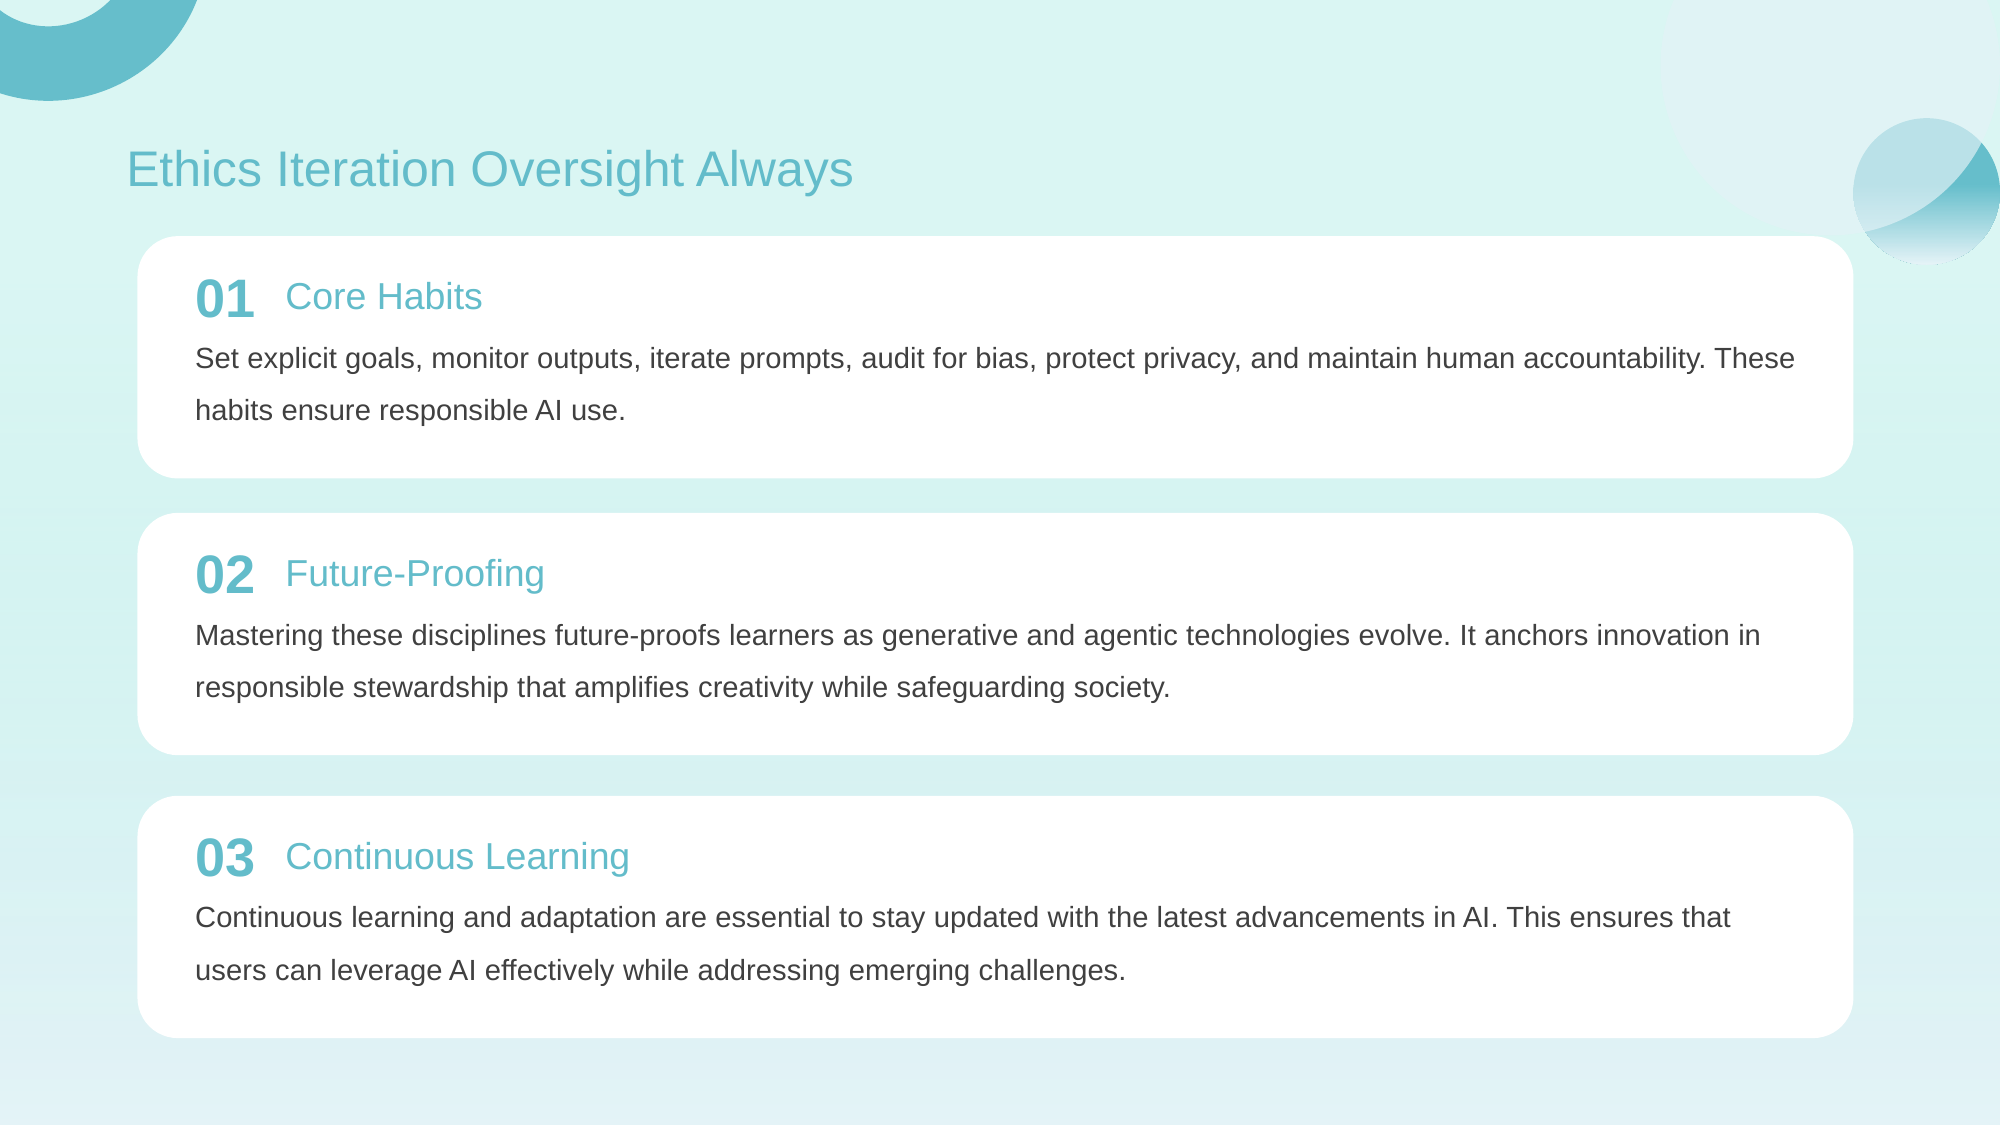

Ethics Iteration Oversight Always

01
Core Habits
Set explicit goals, monitor outputs, iterate prompts, audit for bias, protect privacy, and maintain human accountability. These habits ensure responsible AI use.

02
Future-Proofing
Mastering these disciplines future-proofs learners as generative and agentic technologies evolve. It anchors innovation in responsible stewardship that amplifies creativity while safeguarding society.

03
Continuous Learning
Continuous learning and adaptation are essential to stay updated with the latest advancements in AI. This ensures that users can leverage AI effectively while addressing emerging challenges.